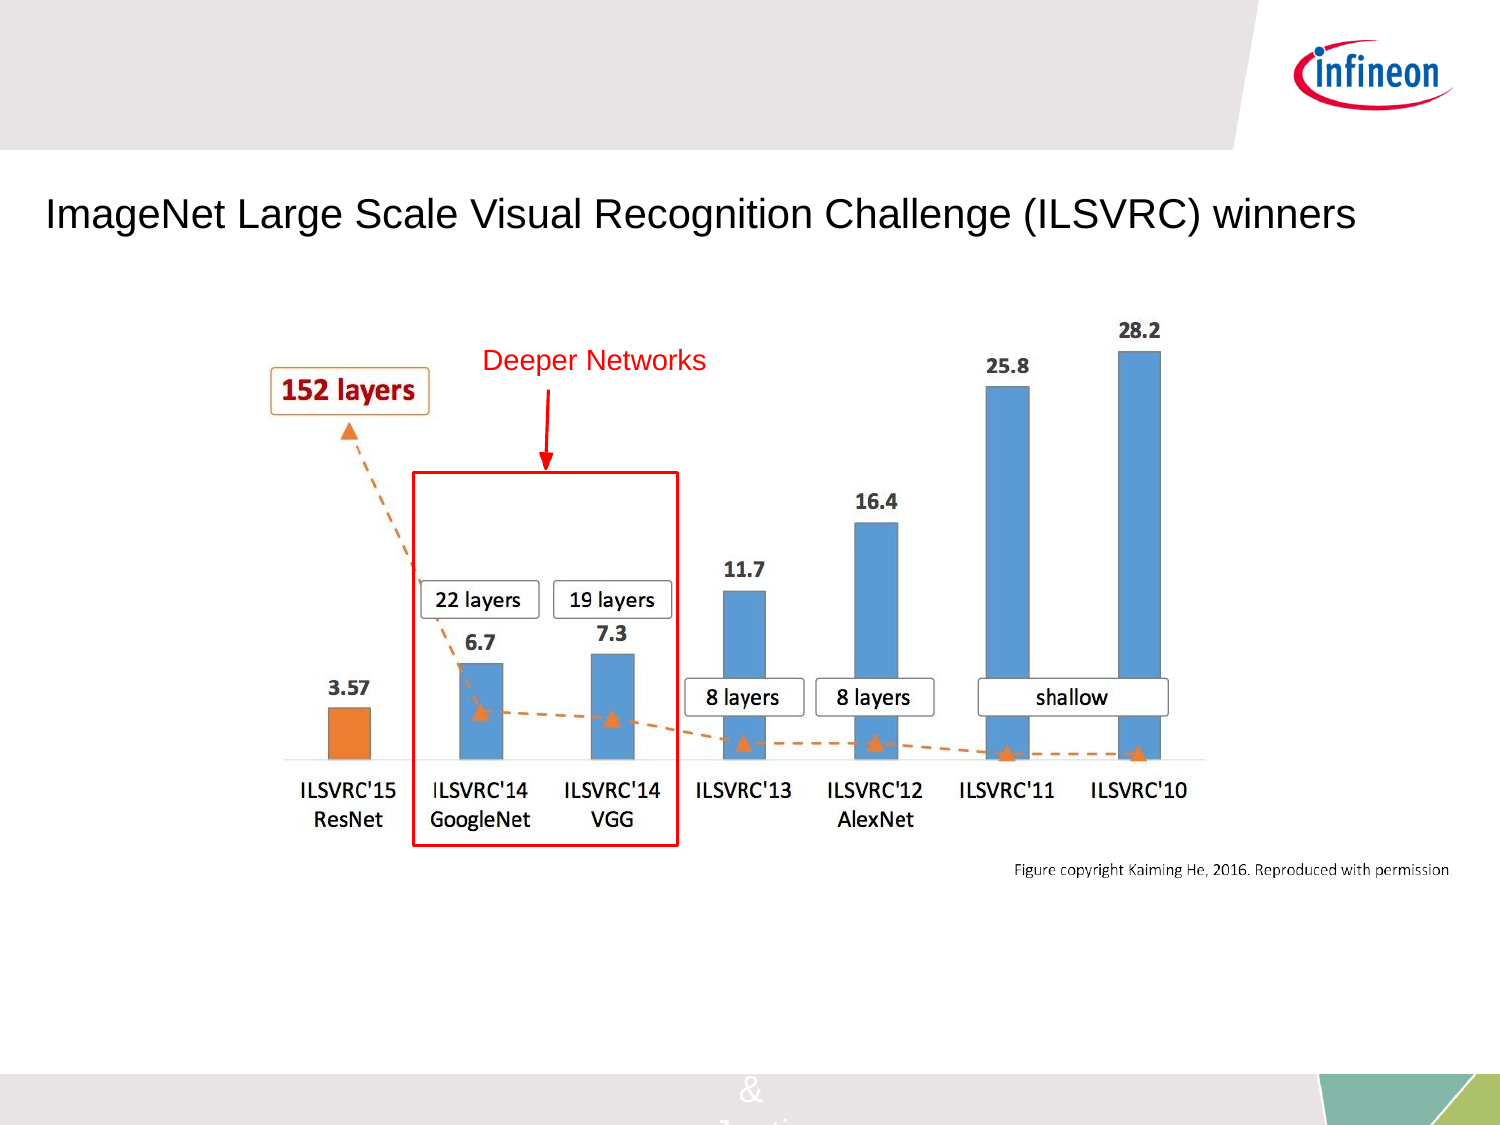

ImageNet Large Scale Visual Recognition Challenge (ILSVRC) winners

Deeper Networks

Fei-Fei Li & Justin Johnson & Serena Yeung	Lecture 9 -	May 2, 2017
Fei-Fei Li & Justin Johnson & Serena Yeung
Lecture 9 - 90
May 2, 2017